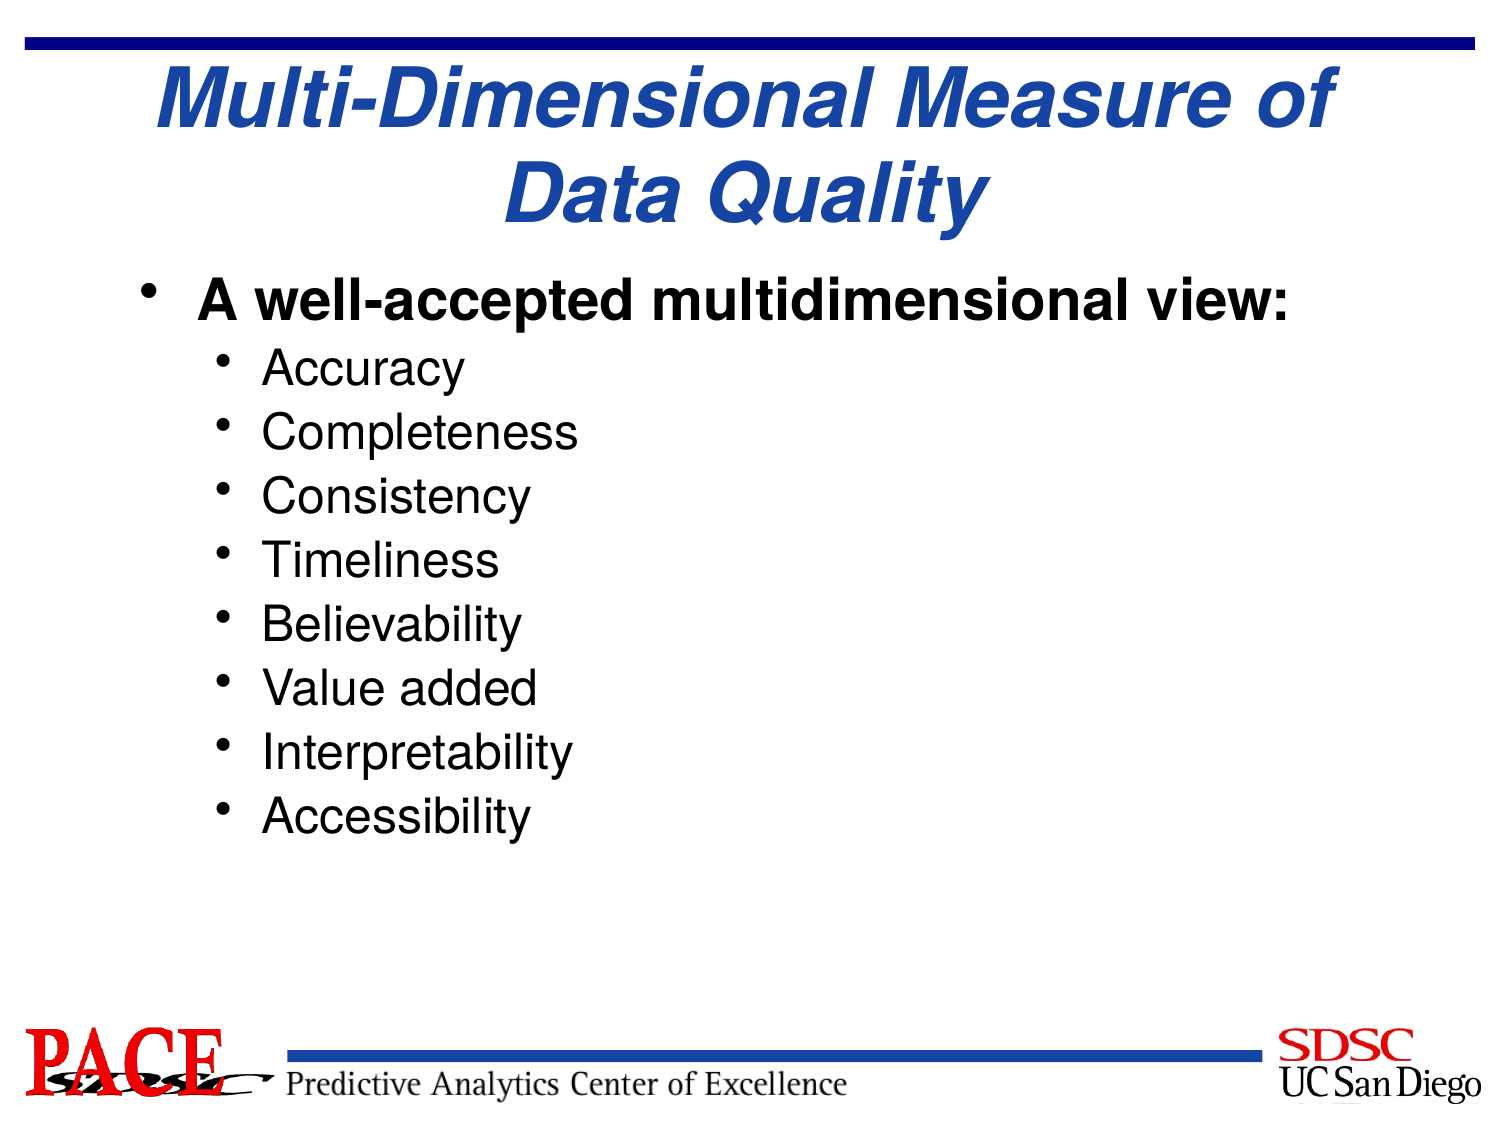

# Multi-Dimensional Measure of Data Quality
A well-accepted multidimensional view:
Accuracy
Completeness
Consistency
Timeliness
Believability
Value added
Interpretability
Accessibility